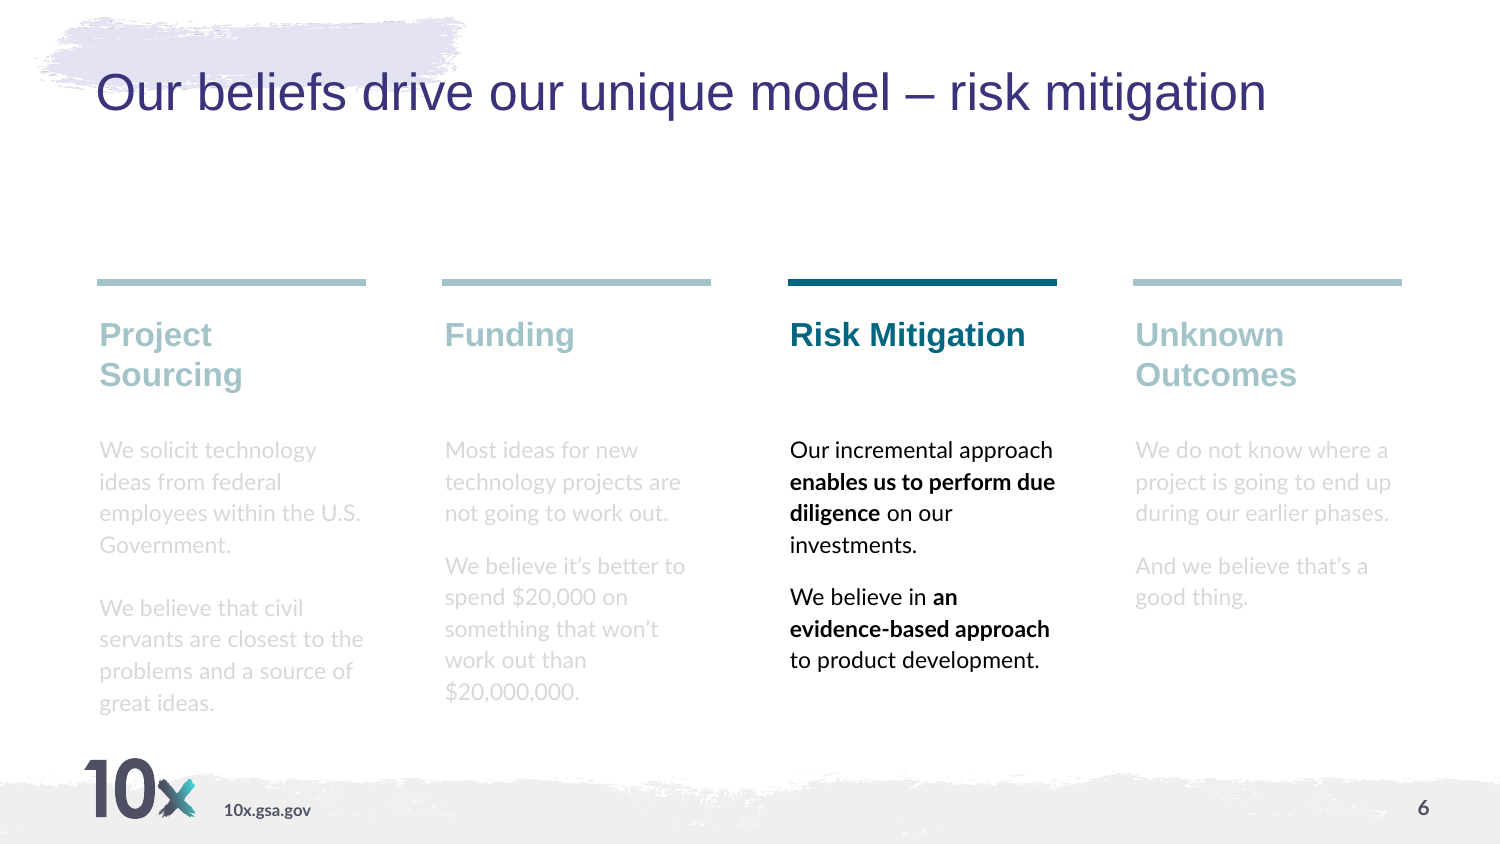

# Our beliefs drive our unique model – risk mitigation
Project Sourcing
We solicit technology ideas from federal employees within the U.S. Government.

We believe that civil servants are closest to the problems and a source of great ideas.

Funding
Most ideas for new technology projects are not going to work out.
We believe it’s better to spend $20,000 on something that won’t work out than $20,000,000.

Risk Mitigation
Our incremental approach enables us to perform due diligence on our investments.
We believe in an evidence-based approach to product development.
Unknown Outcomes
We do not know where a project is going to end up during our earlier phases.
And we believe that’s a good thing.